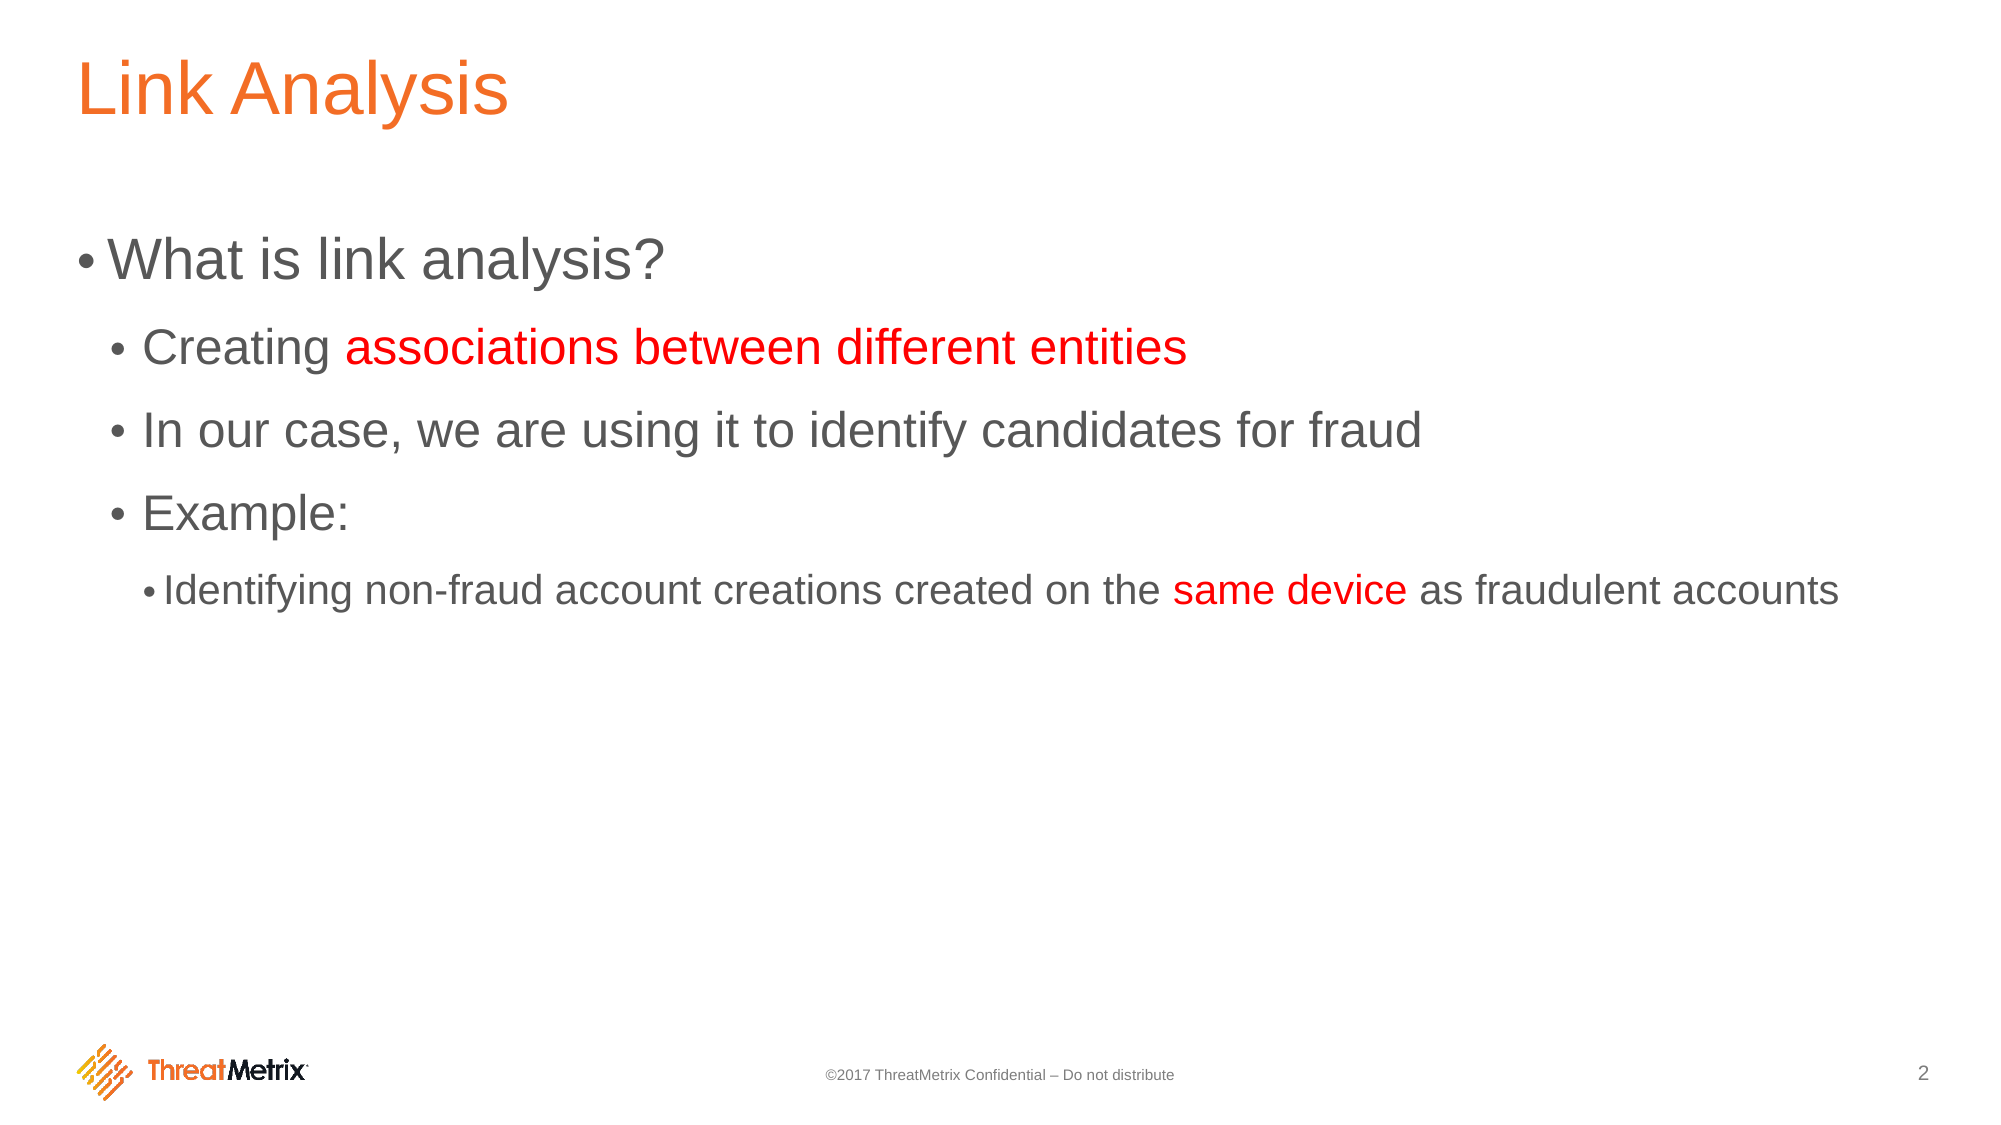

# Link Analysis
What is link analysis?
Creating associations between different entities
In our case, we are using it to identify candidates for fraud
Example:
Identifying non-fraud account creations created on the same device as fraudulent accounts
2
©2017 ThreatMetrix Confidential – Do not distribute